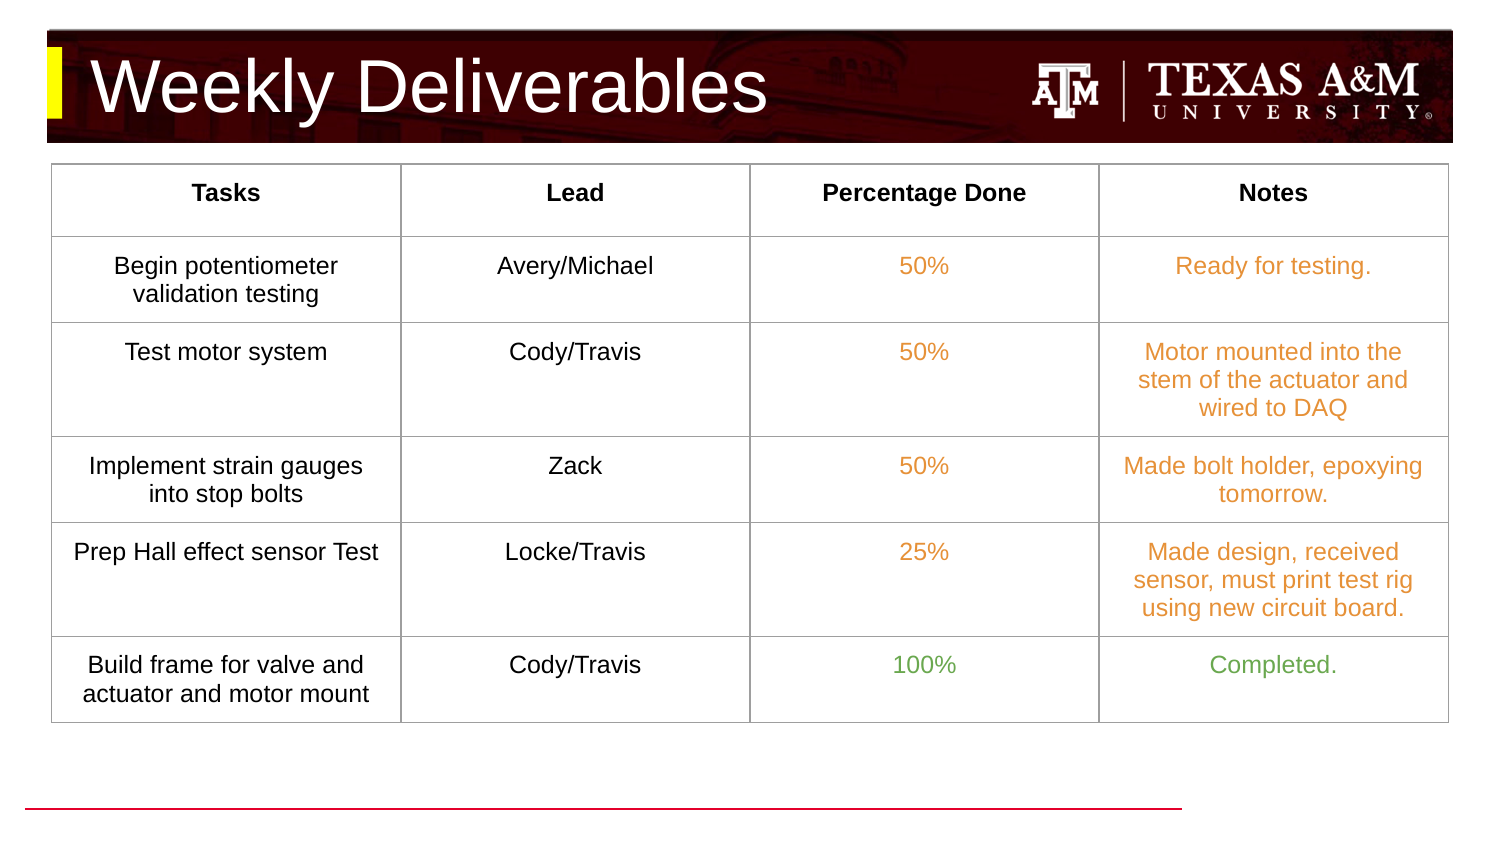

# Weekly Deliverables
| Tasks | Lead | Percentage Done | Notes |
| --- | --- | --- | --- |
| Begin potentiometer validation testing | Avery/Michael | 50% | Ready for testing. |
| Test motor system | Cody/Travis | 50% | Motor mounted into the stem of the actuator and wired to DAQ |
| Implement strain gauges into stop bolts | Zack | 50% | Made bolt holder, epoxying tomorrow. |
| Prep Hall effect sensor Test | Locke/Travis | 25% | Made design, received sensor, must print test rig using new circuit board. |
| Build frame for valve and actuator and motor mount | Cody/Travis | 100% | Completed. |